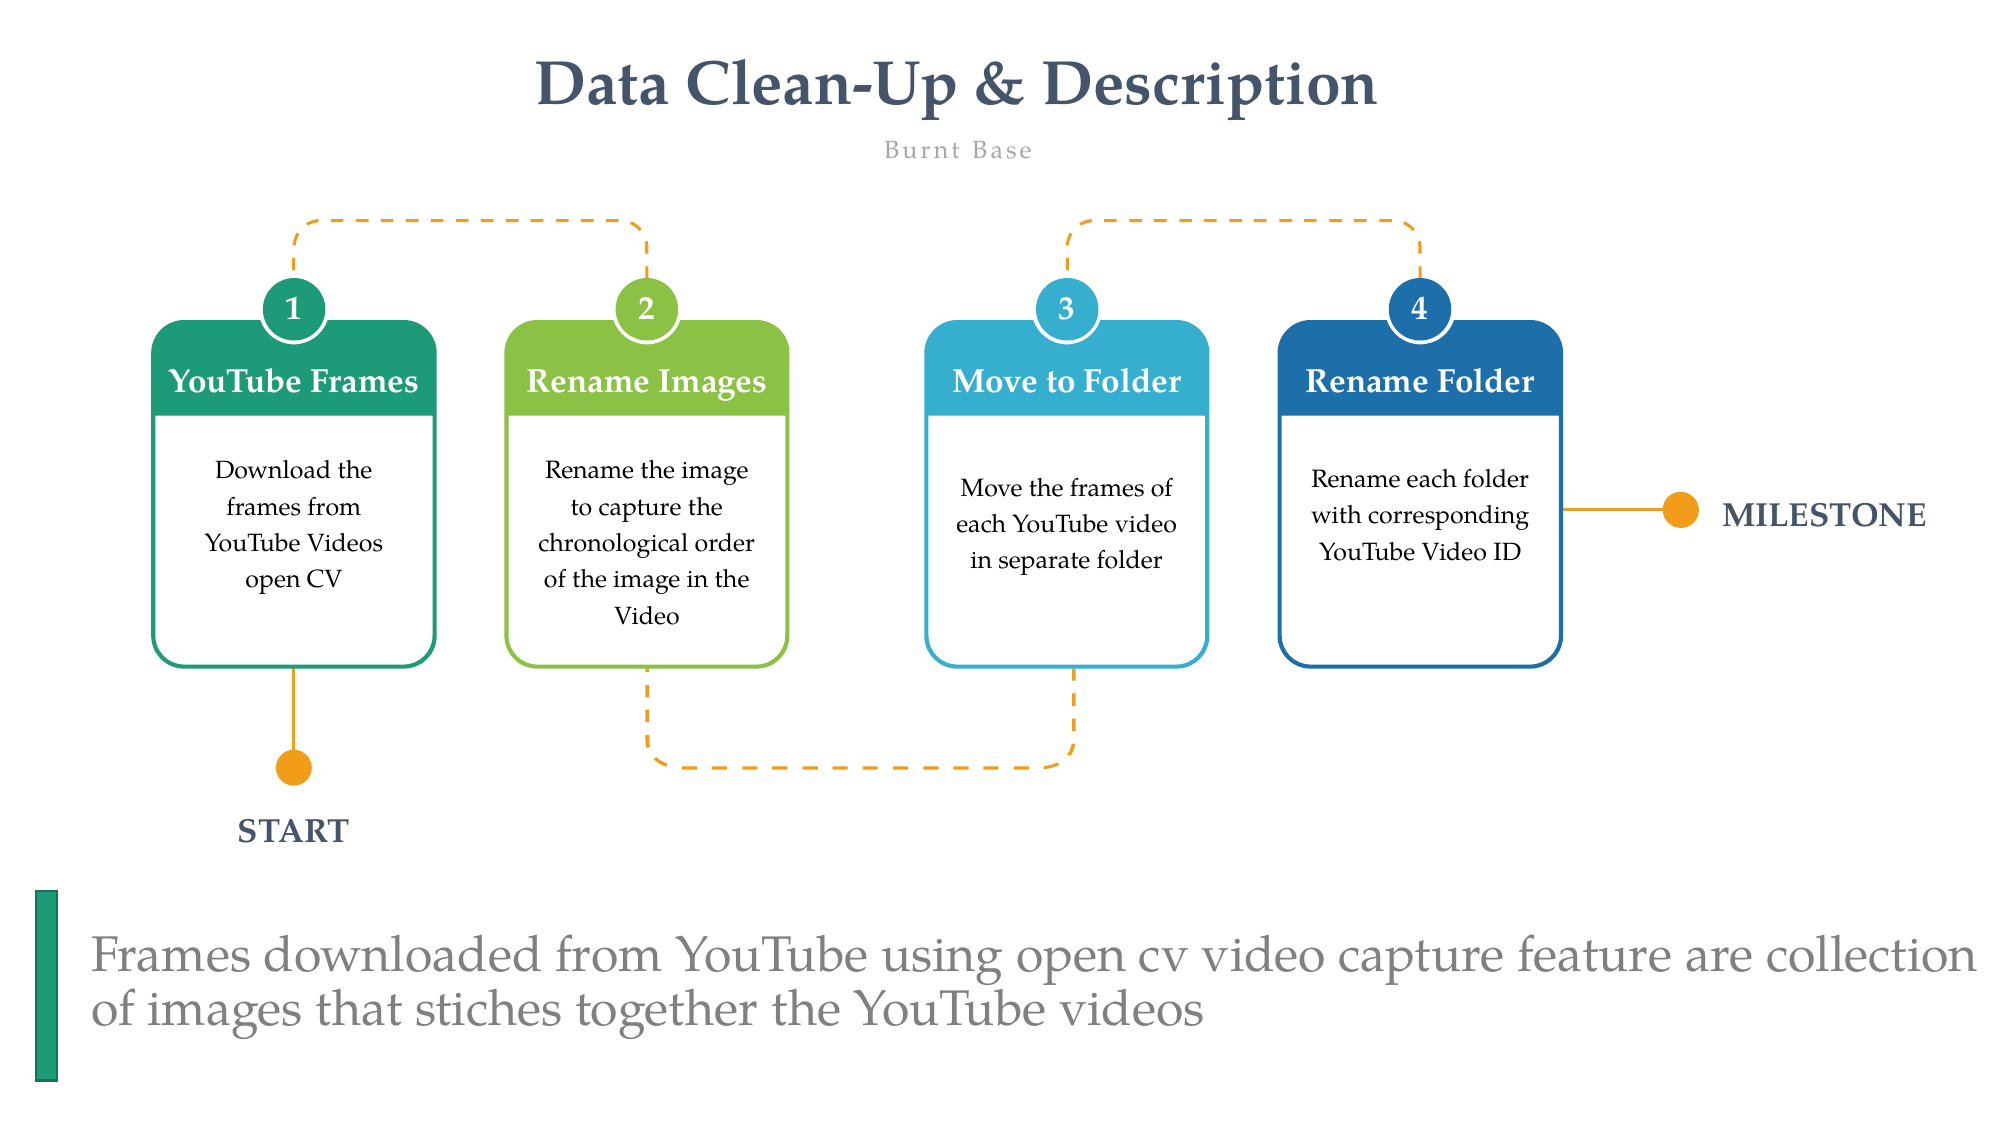

Data Clean-Up & Description
Burnt Base

1
2
3
4

YouTube Frames
Rename Images
Move to Folder
Rename Folder
YOUR TITLE 05
Download the frames from YouTube Videos open CV
Rename the image to capture the chronological order of the image in the Video
Rename each folder with corresponding YouTube Video ID

Move the frames of each YouTube video in separate folder
MILESTONE

START

Frames downloaded from YouTube using open cv video capture feature are collection of images that stiches together the YouTube videos